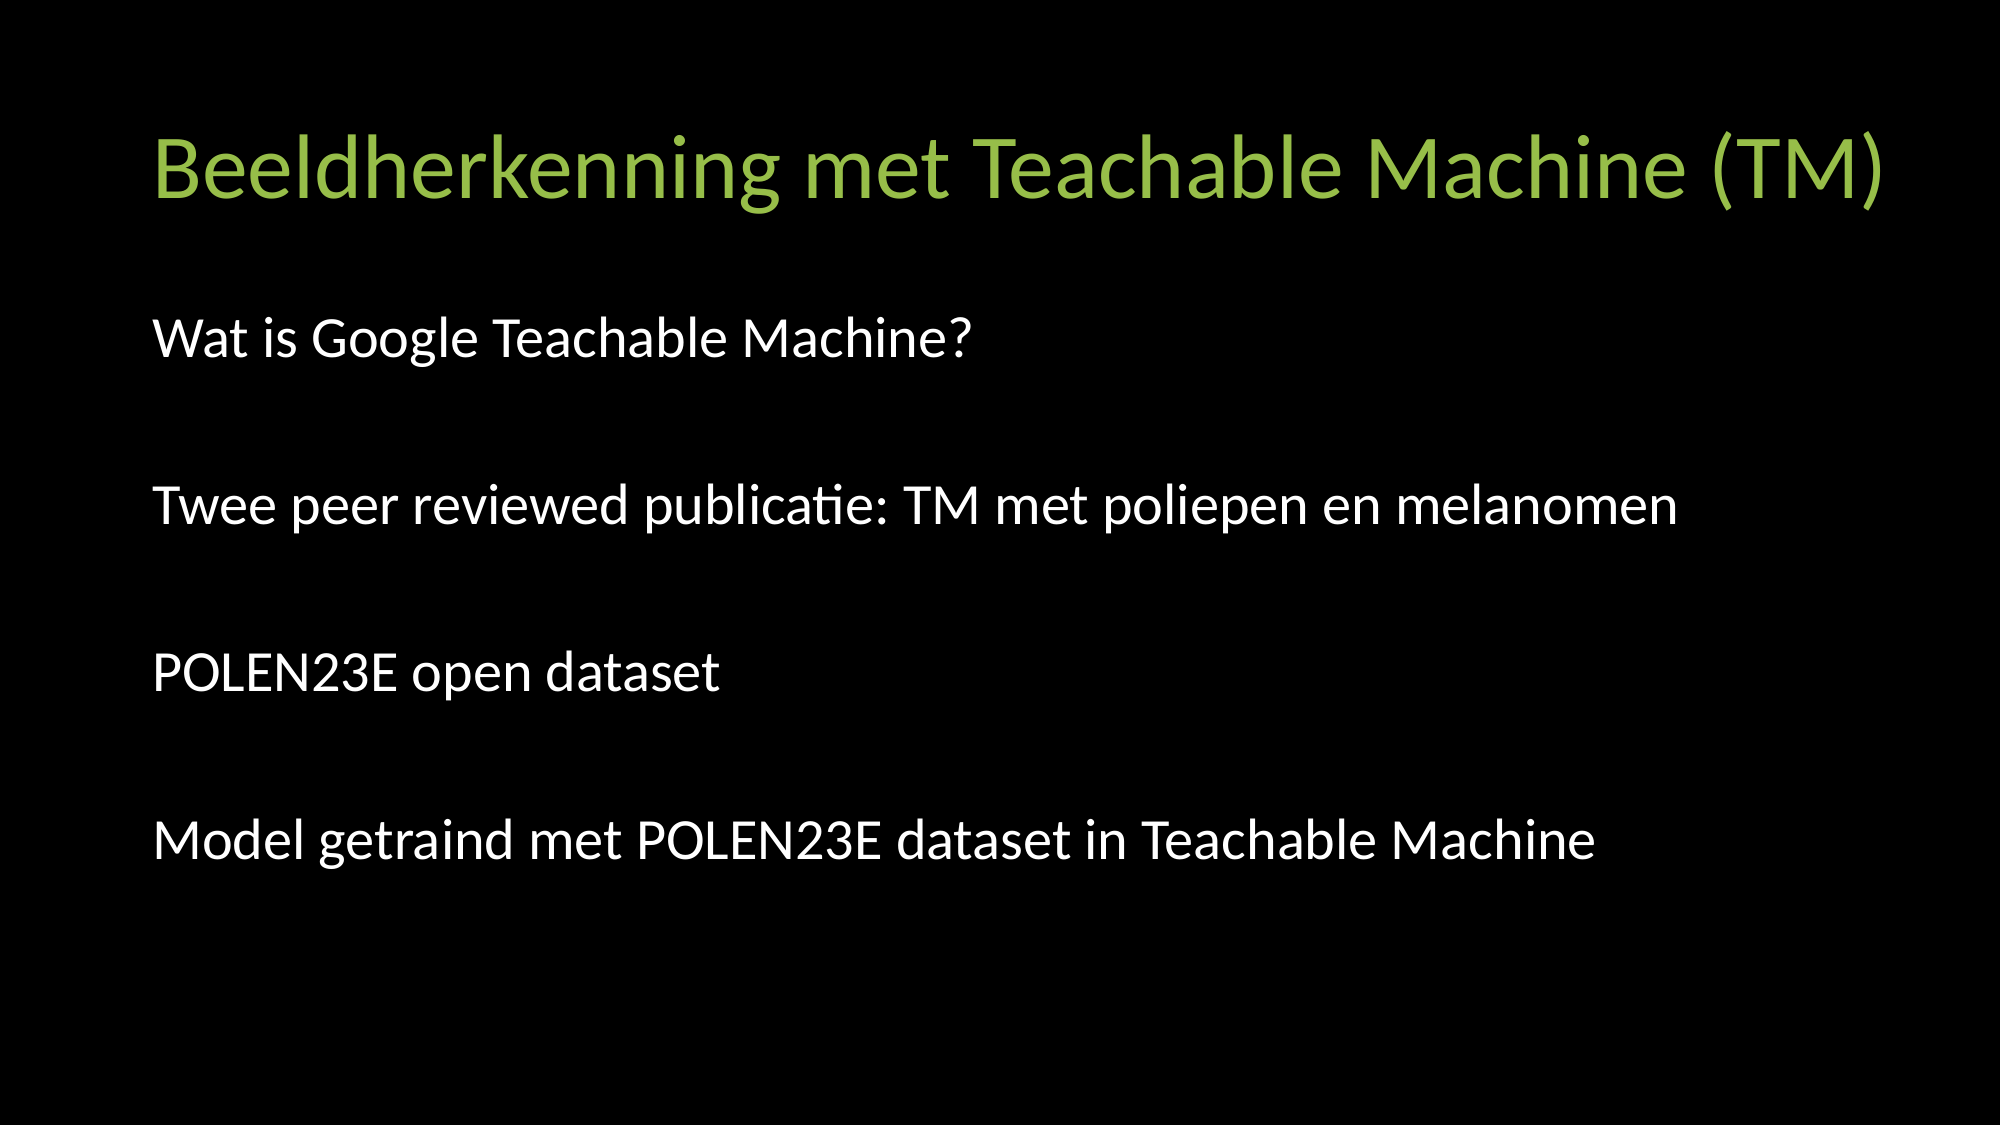

# Beeldherkenning met Teachable Machine (TM)
Wat is Google Teachable Machine?

Twee peer reviewed publicatie: TM met poliepen en melanomen

POLEN23E open dataset

Model getraind met POLEN23E dataset in Teachable Machine